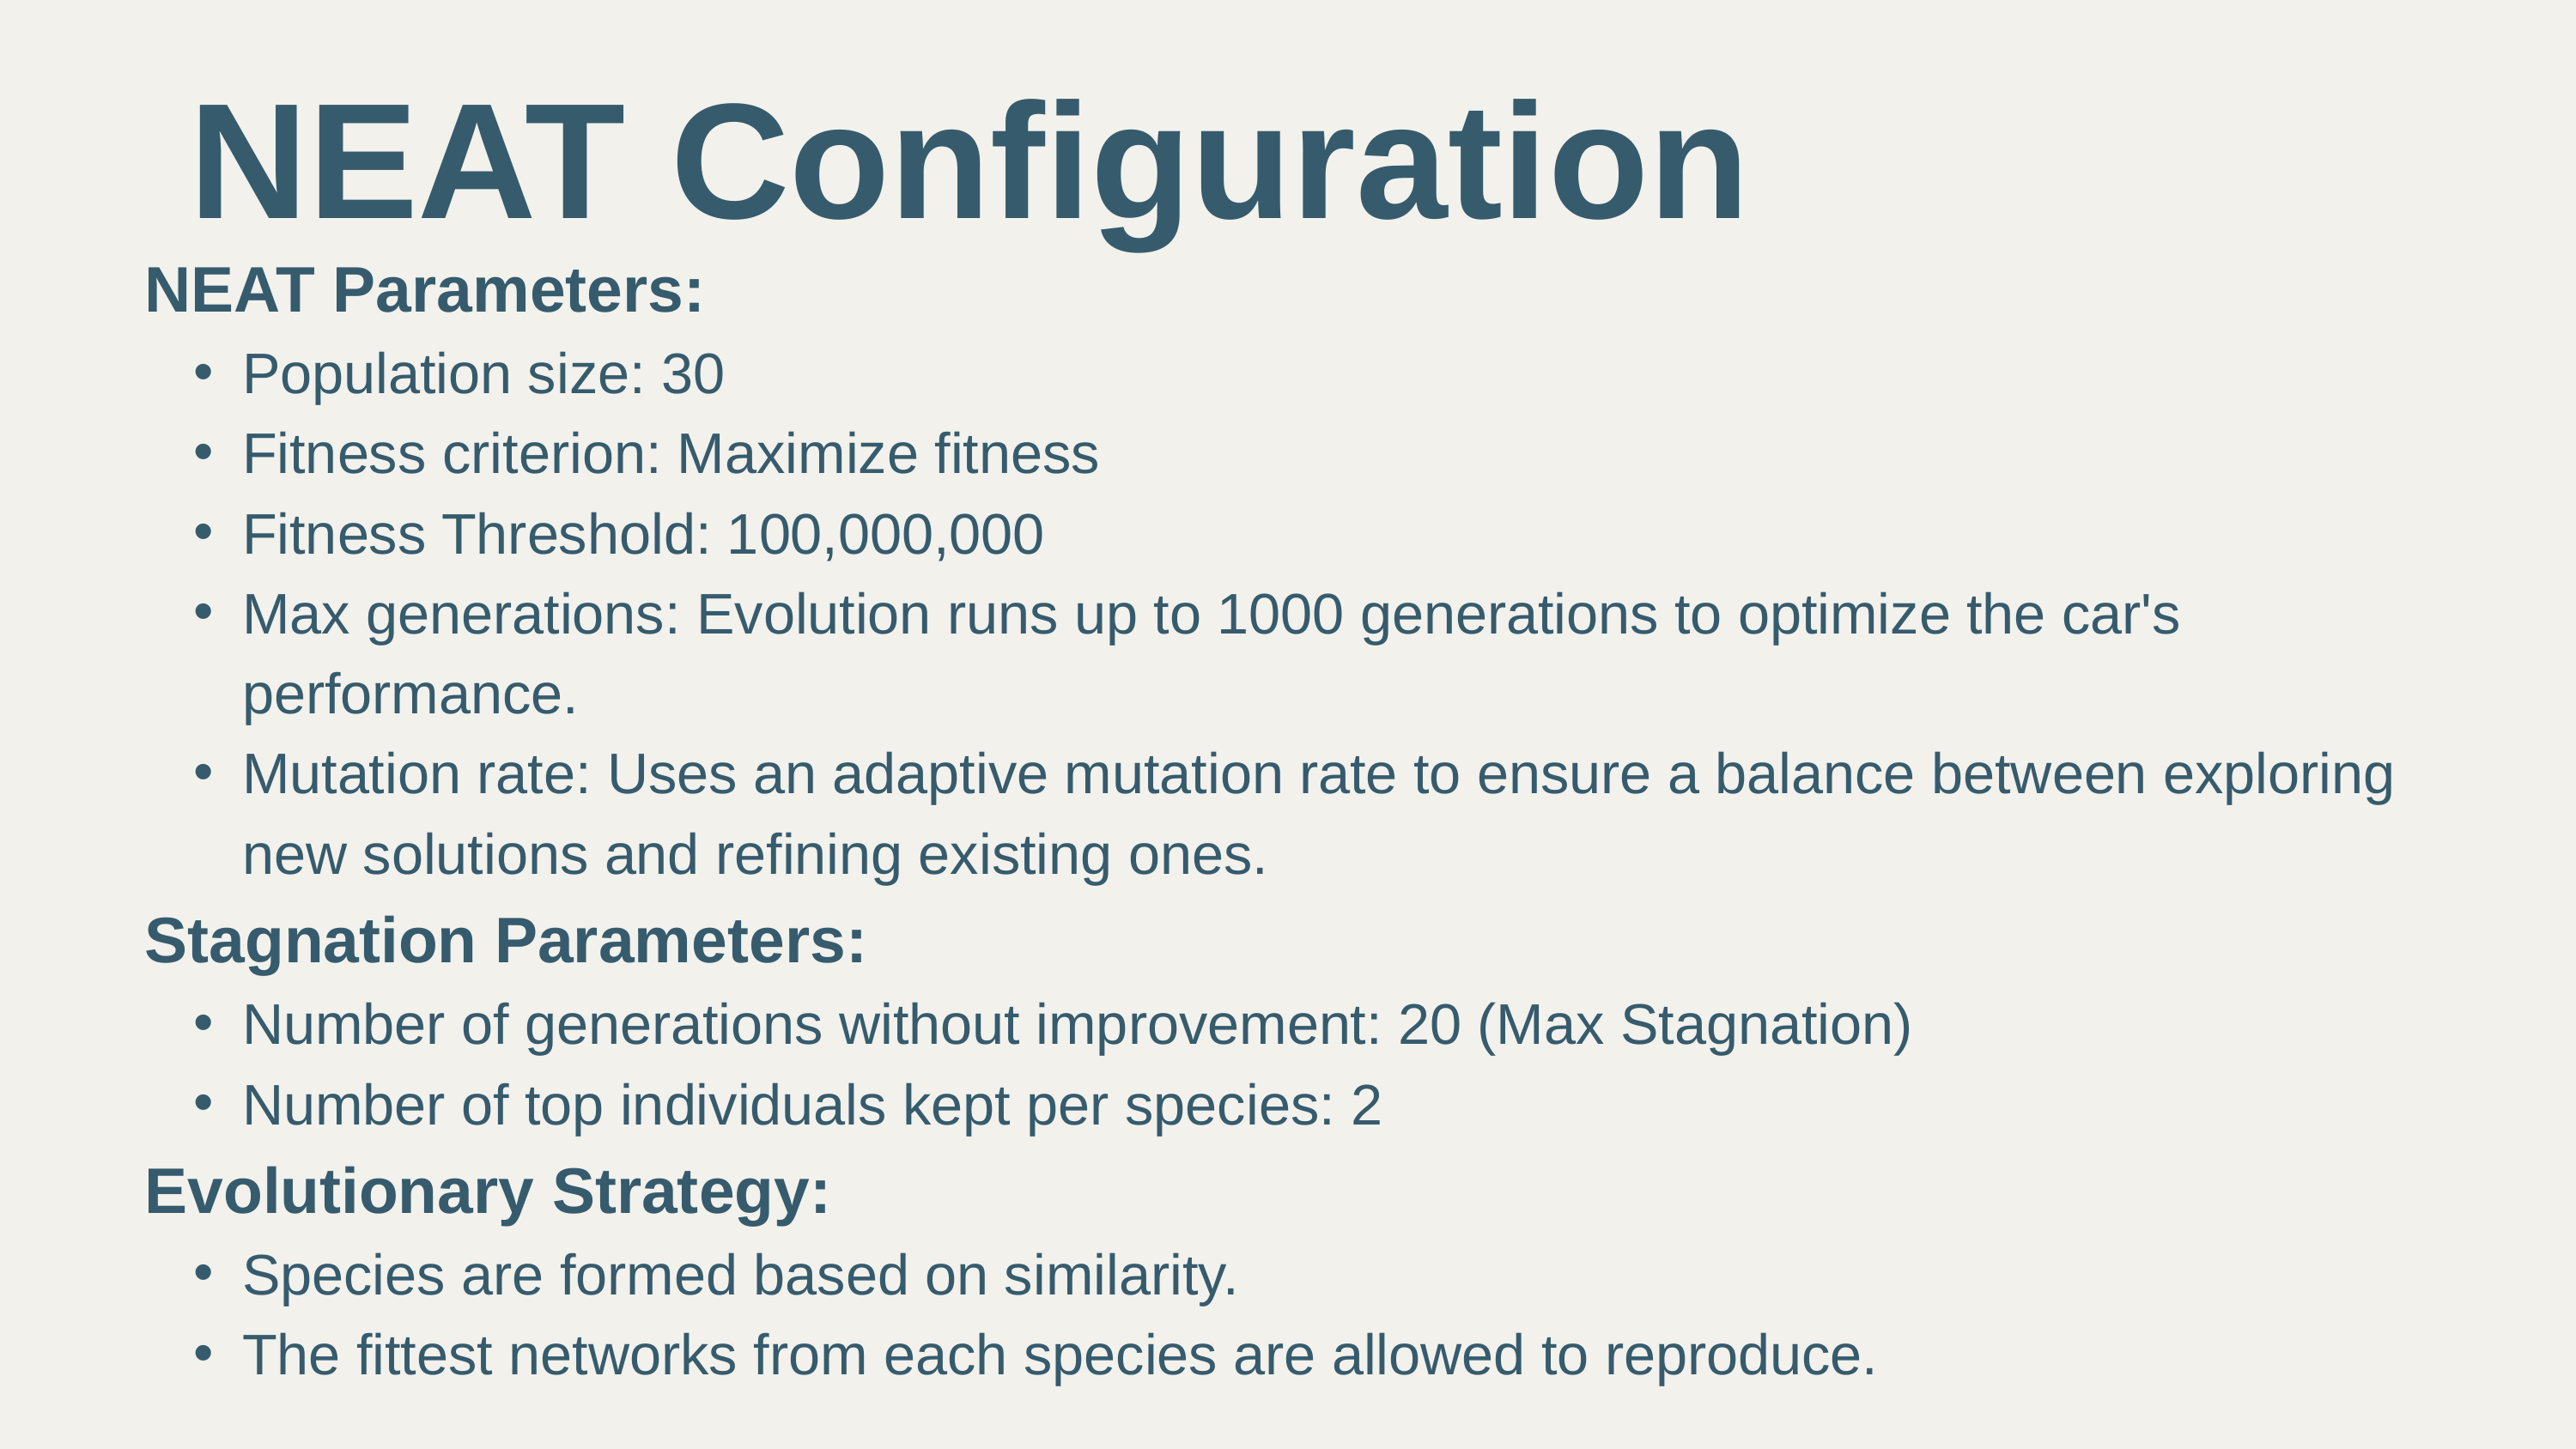

NEAT Configuration
NEAT Parameters:
Population size: 30
Fitness criterion: Maximize fitness
Fitness Threshold: 100,000,000
Max generations: Evolution runs up to 1000 generations to optimize the car's performance.
Mutation rate: Uses an adaptive mutation rate to ensure a balance between exploring new solutions and refining existing ones.
Stagnation Parameters:
Number of generations without improvement: 20 (Max Stagnation)
Number of top individuals kept per species: 2
Evolutionary Strategy:
Species are formed based on similarity.
The fittest networks from each species are allowed to reproduce.